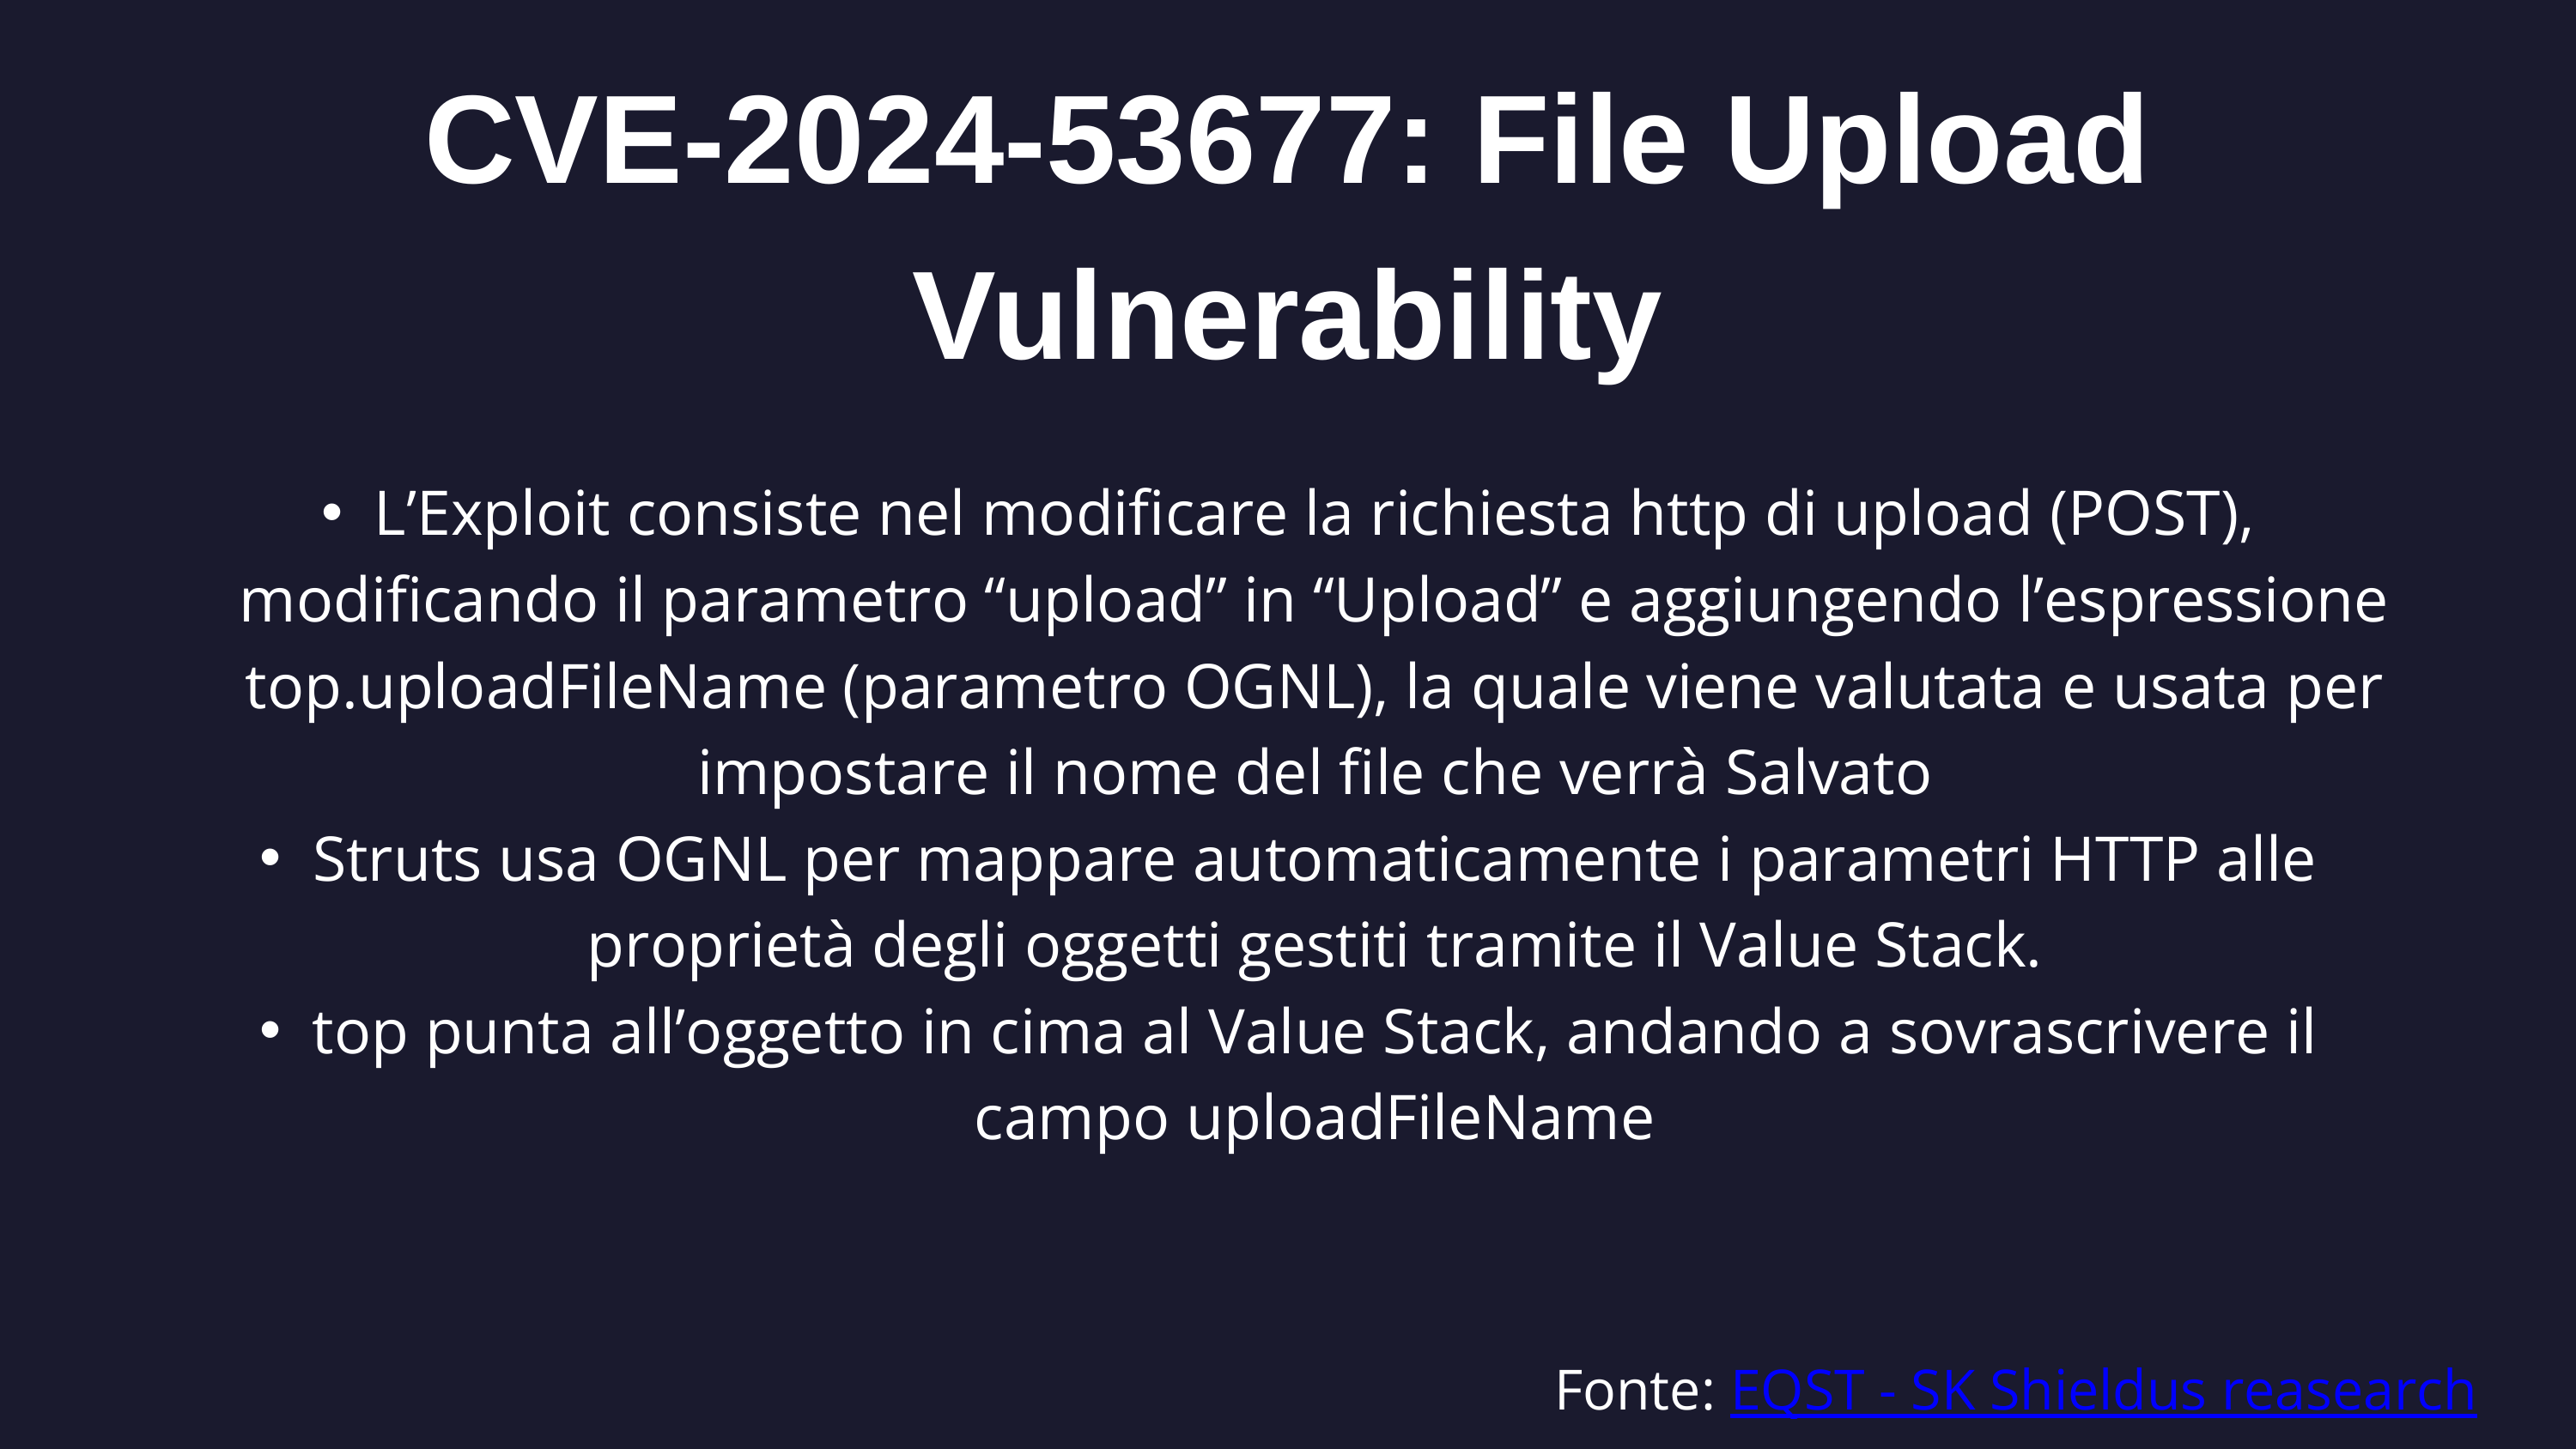

CVE-2024-53677: File Upload Vulnerability
L’Exploit consiste nel modificare la richiesta http di upload (POST), modificando il parametro “upload” in “Upload” e aggiungendo l’espressione top.uploadFileName (parametro OGNL), la quale viene valutata e usata per impostare il nome del file che verrà Salvato
Struts usa OGNL per mappare automaticamente i parametri HTTP alle proprietà degli oggetti gestiti tramite il Value Stack.
top punta all’oggetto in cima al Value Stack, andando a sovrascrivere il campo uploadFileName

Fonte: EQST - SK Shieldus reasearch